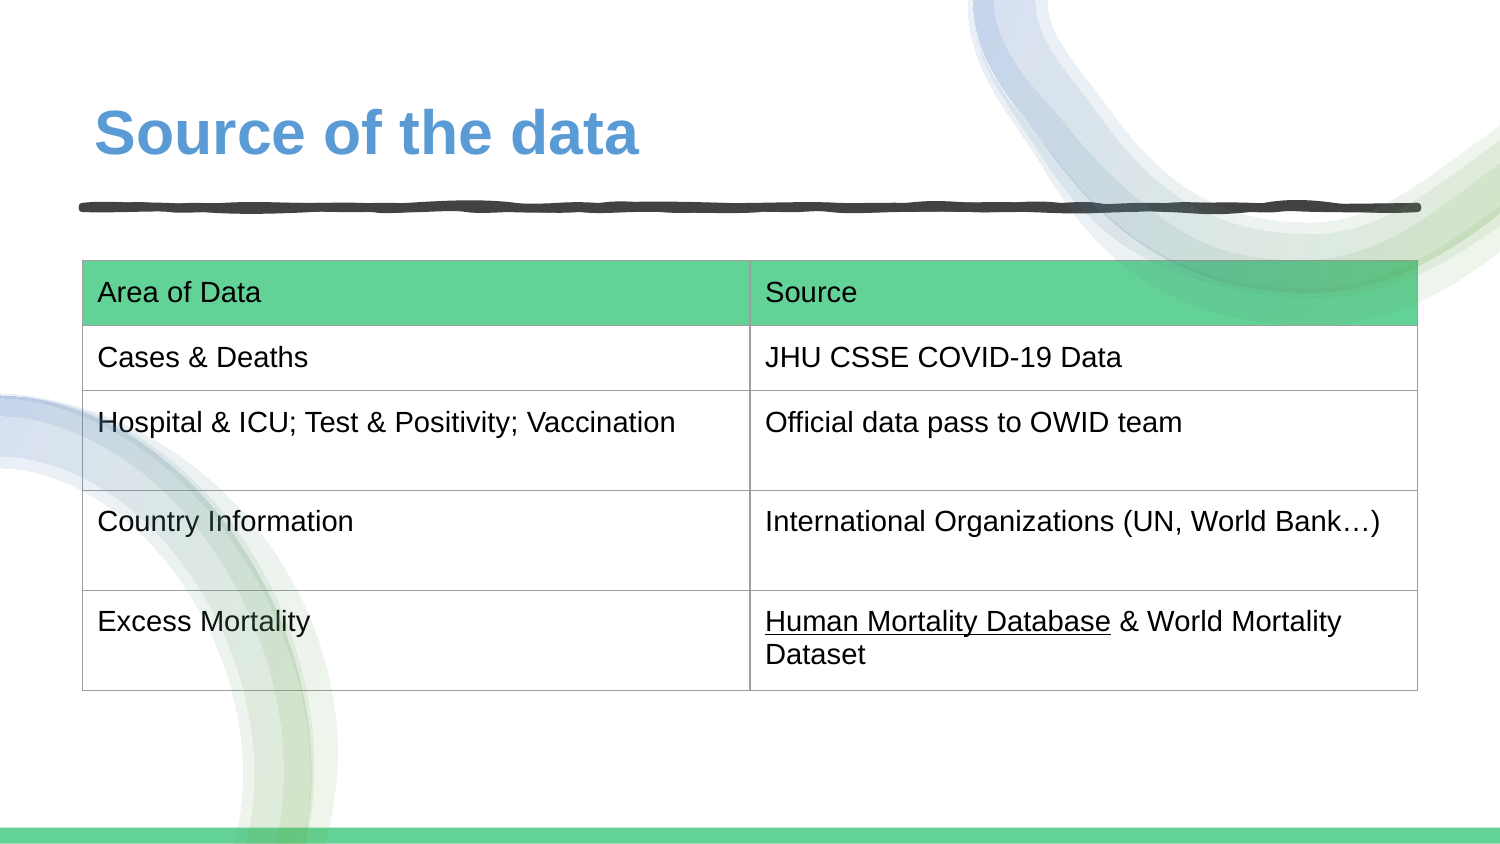

# Source of the data

| Area of Data | Source |
| --- | --- |
| Cases & Deaths | JHU CSSE COVID-19 Data |
| Hospital & ICU; Test & Positivity; Vaccination | Official data pass to OWID team |
| Country Information | International Organizations (UN, World Bank…) |
| Excess Mortality | Human Mortality Database & World Mortality Dataset |